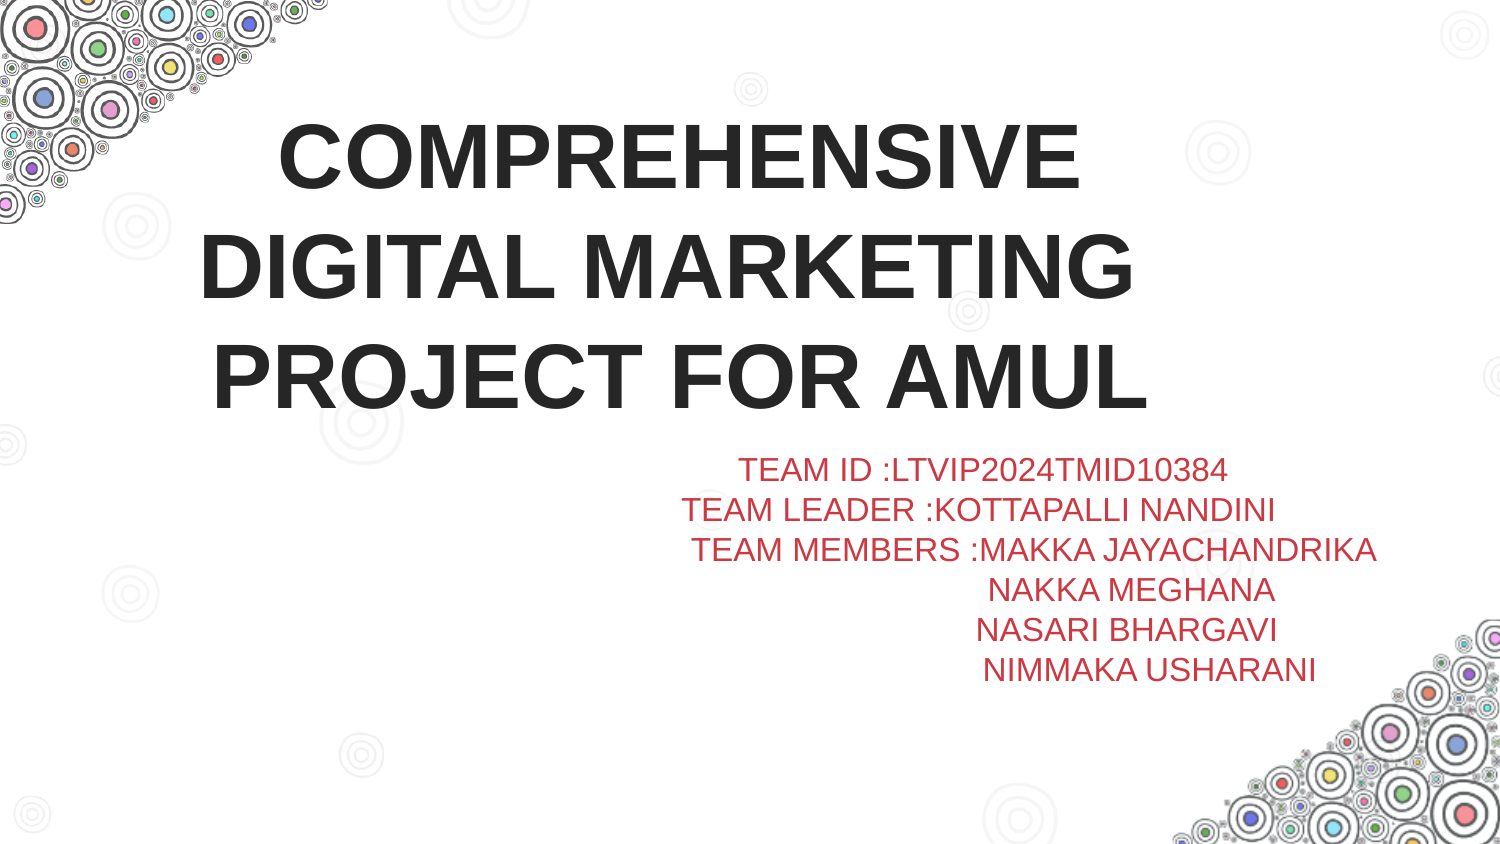

# Comprehensive Digital marketing
project for Amul
    Team ID :LTVIP2024TMID10384
   Team leader :Kottapalli Nandini
              Team members :Makka jayachandrika
                                   Nakka Meghana
                                  Nasari Bhargavi
                                        Nimmaka Usharani